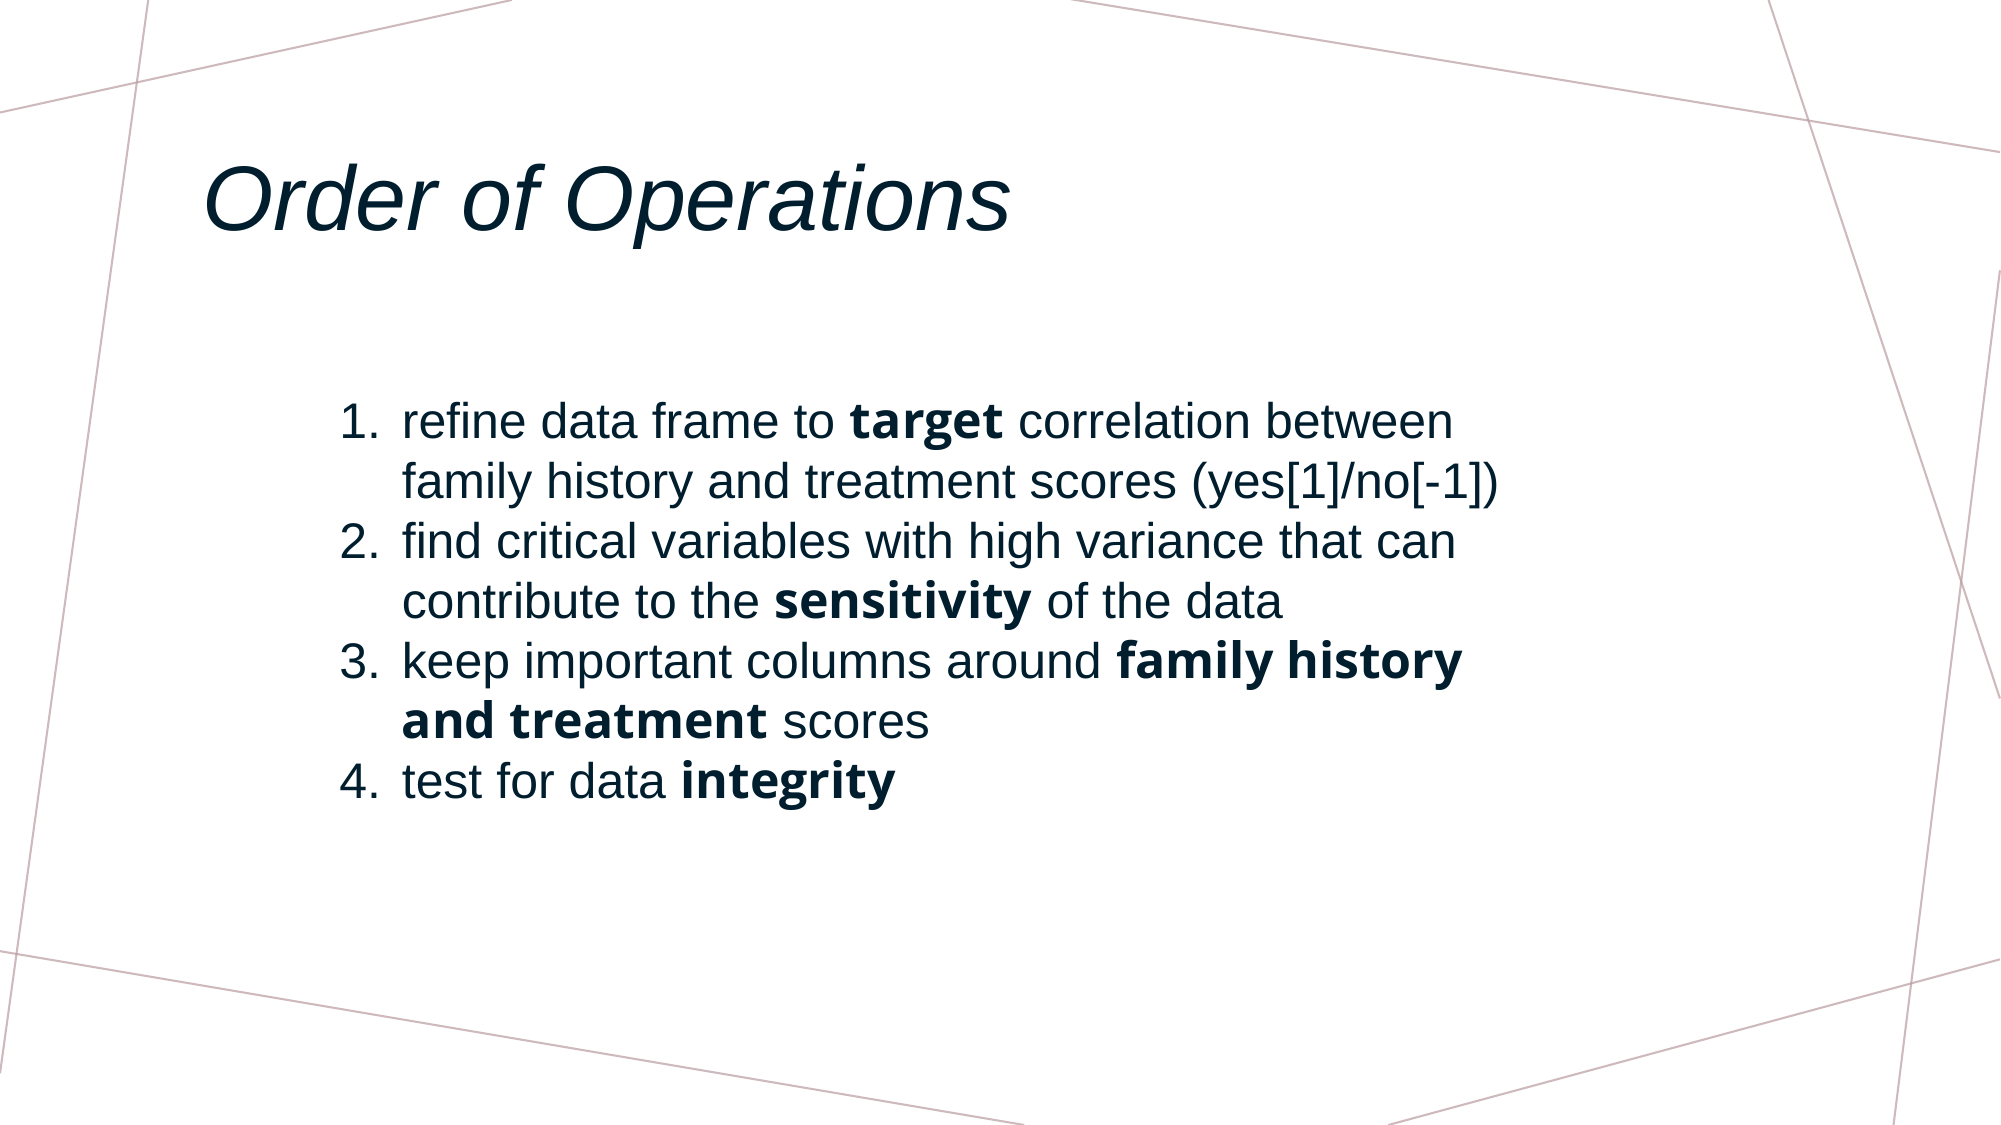

# Order of Operations
refine data frame to target correlation between family history and treatment scores (yes[1]/no[-1])
find critical variables with high variance that can contribute to the sensitivity of the data
keep important columns around family history and treatment scores
test for data integrity